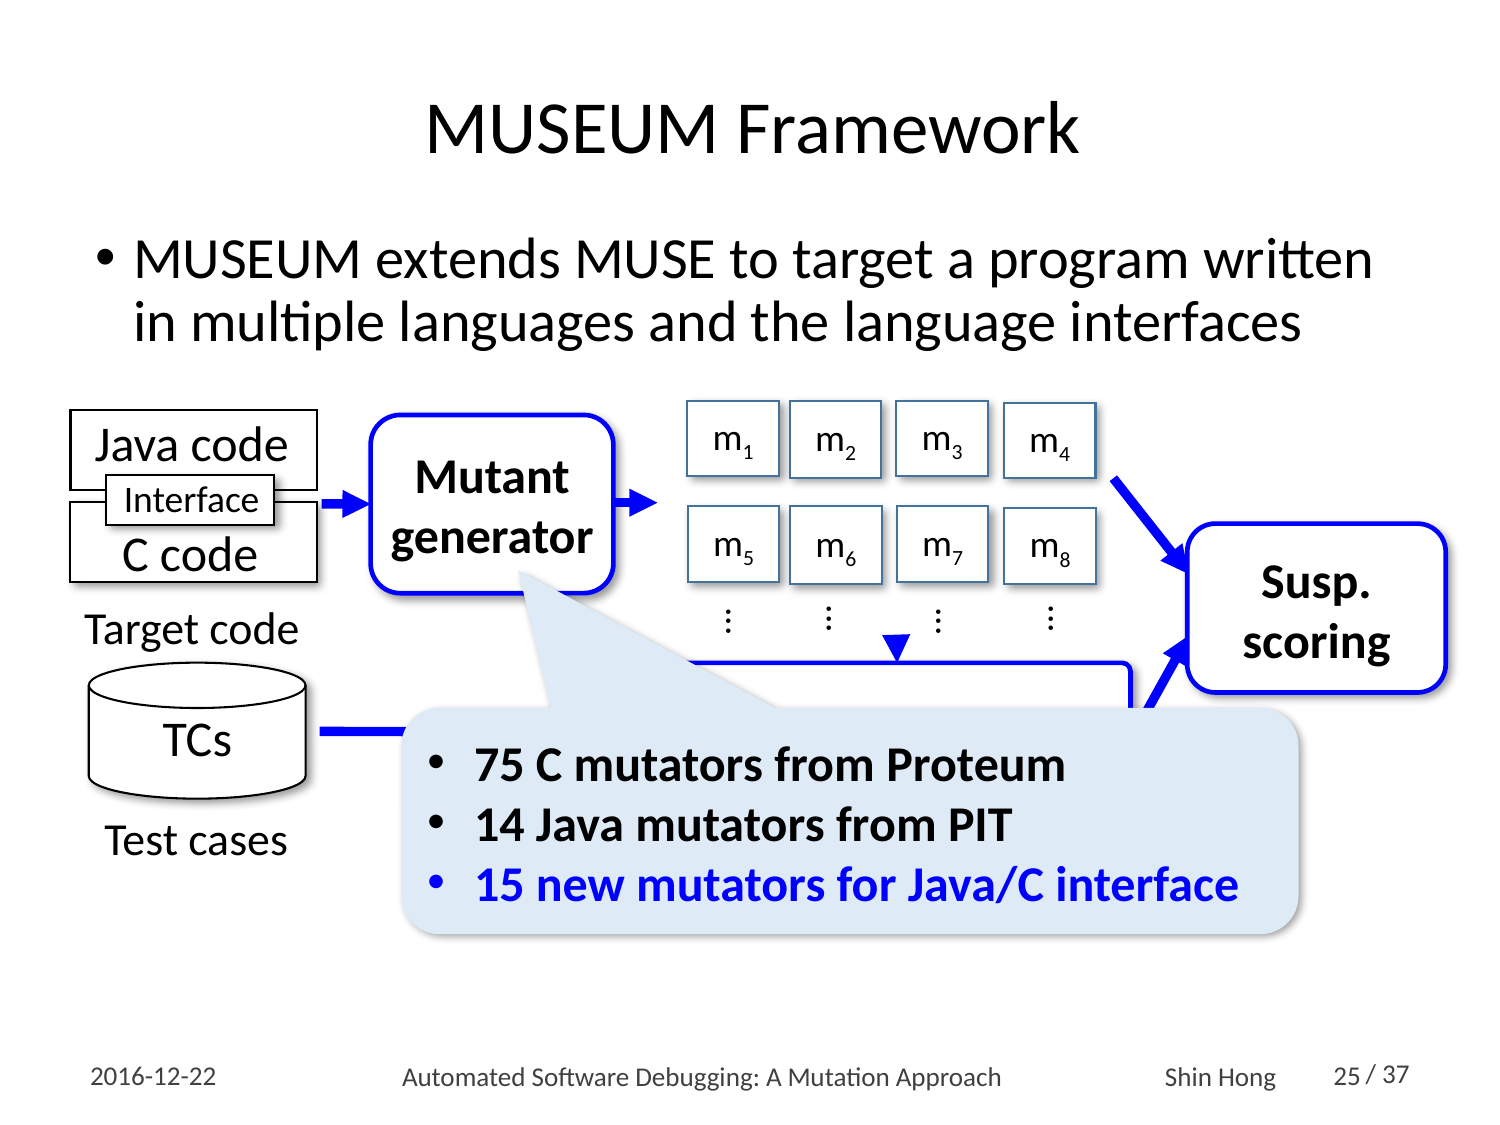

# MUSEUM Framework
MUSEUM extends MUSE to target a program written in multiple languages and the language interfaces
m1
m2
m3
m4

Java code
Interface

C code
Mutant generator
m5
m6
m7
m8
Susp. scoring
Target code
...
...
...
...
TCs
Mutant tester
75 C mutators from Proteum
14 Java mutators from PIT
15 new mutators for Java/C interface
Test cases
Automated Software Debugging: A Mutation Approach
25
2016-12-22